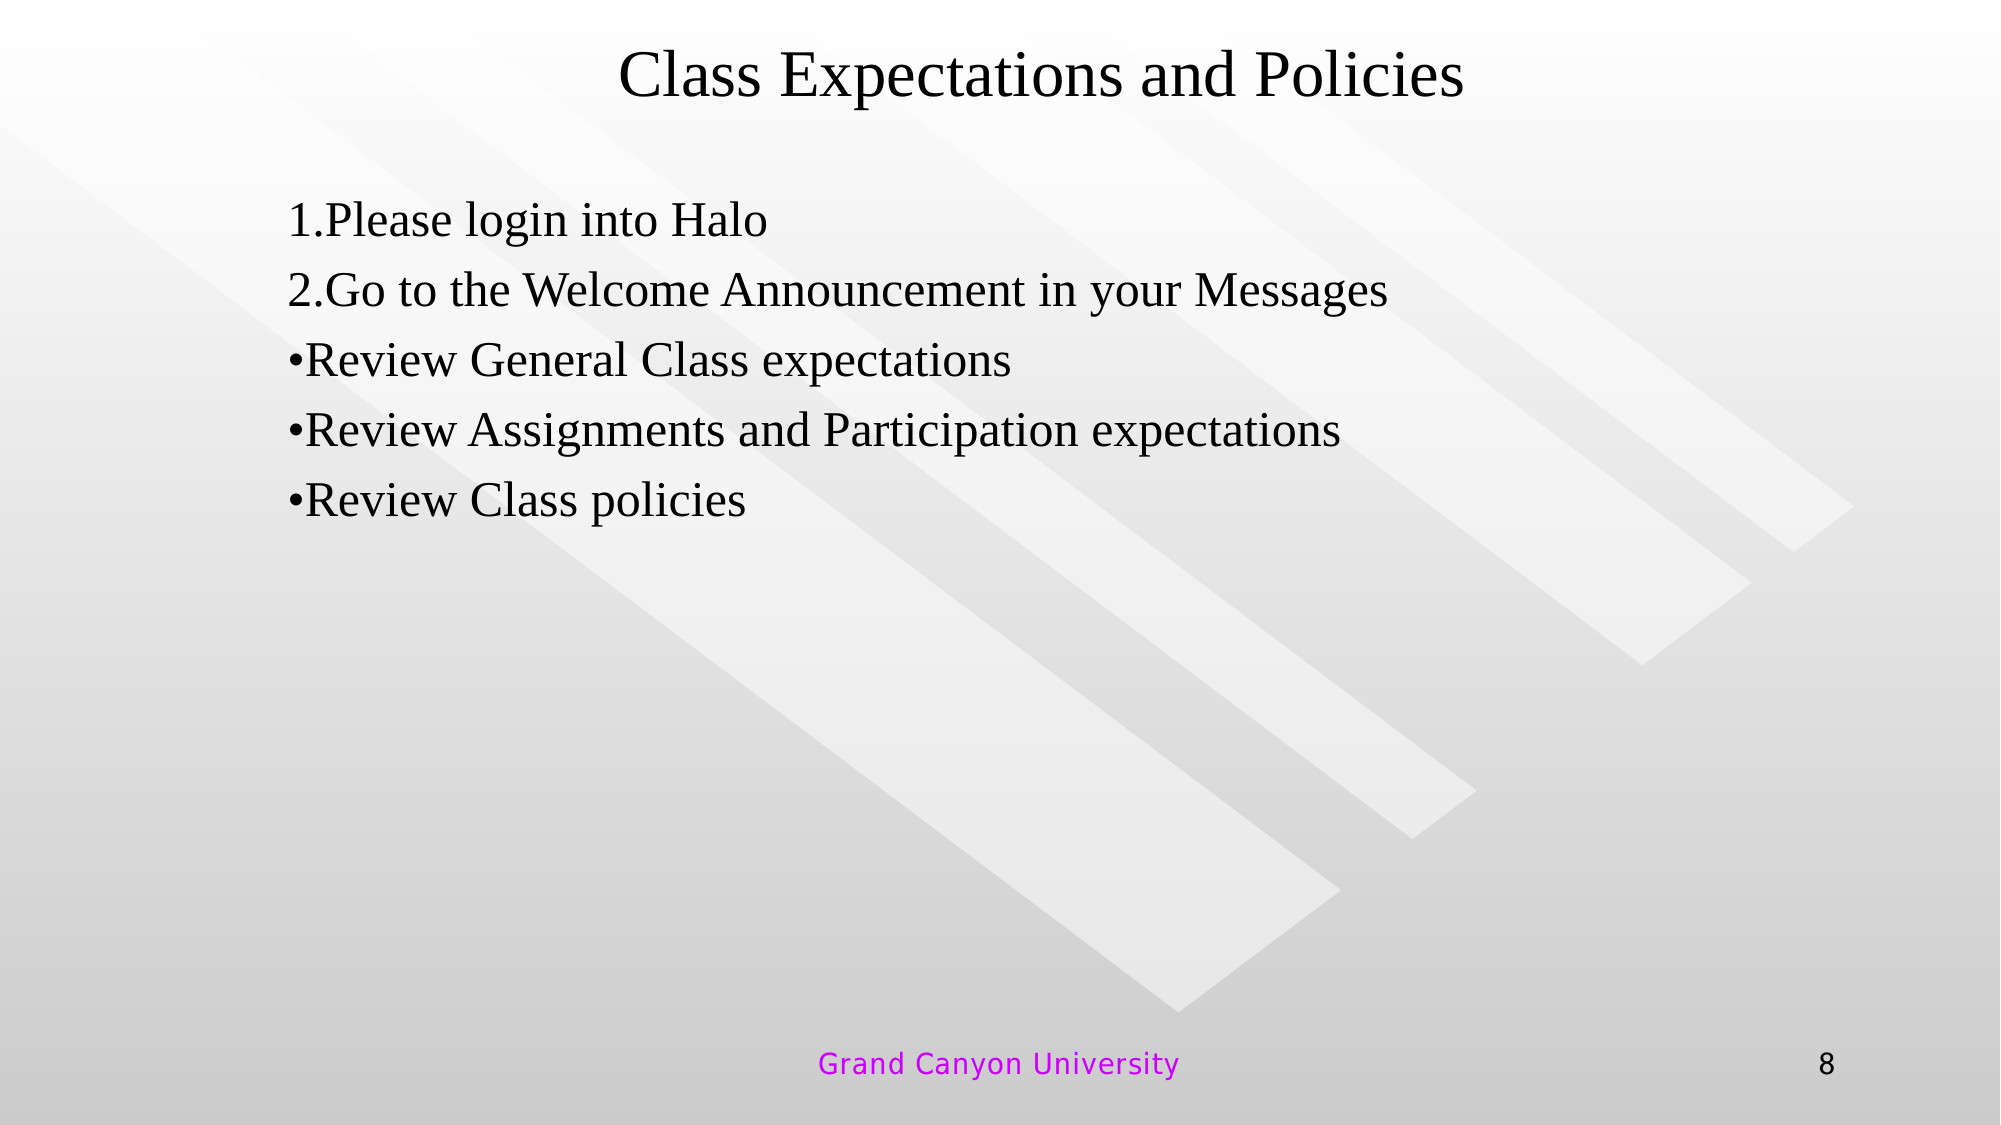

# Class Expectations and Policies
1.Please login into Halo
2.Go to the Welcome Announcement in your Messages
•Review General Class expectations
•Review Assignments and Participation expectations
•Review Class policies

Grand Canyon University
8